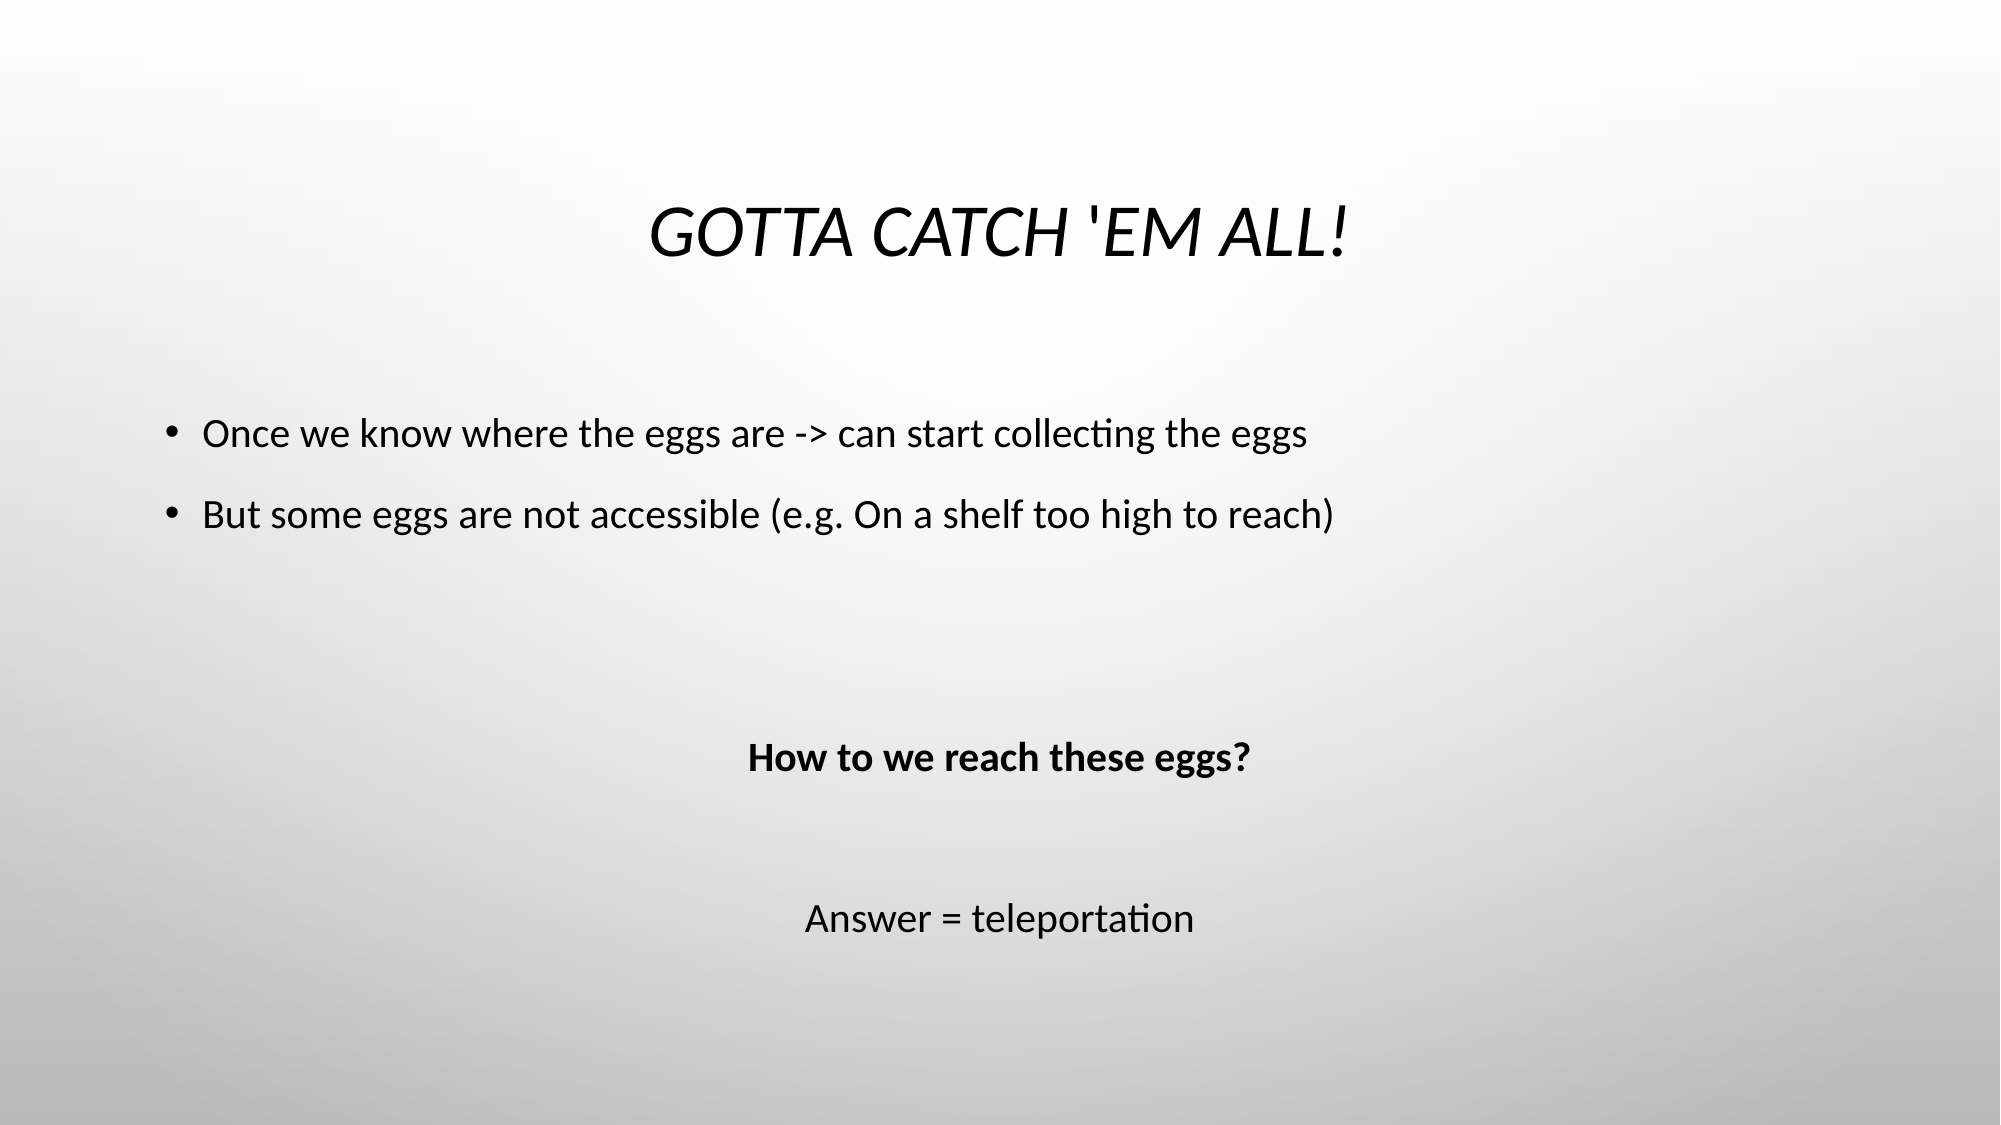

# Gotta Catch 'Em All!
Once we know where the eggs are -> can start collecting the eggs
But some eggs are not accessible (e.g. On a shelf too high to reach)

How to we reach these eggs?

Answer = teleportation